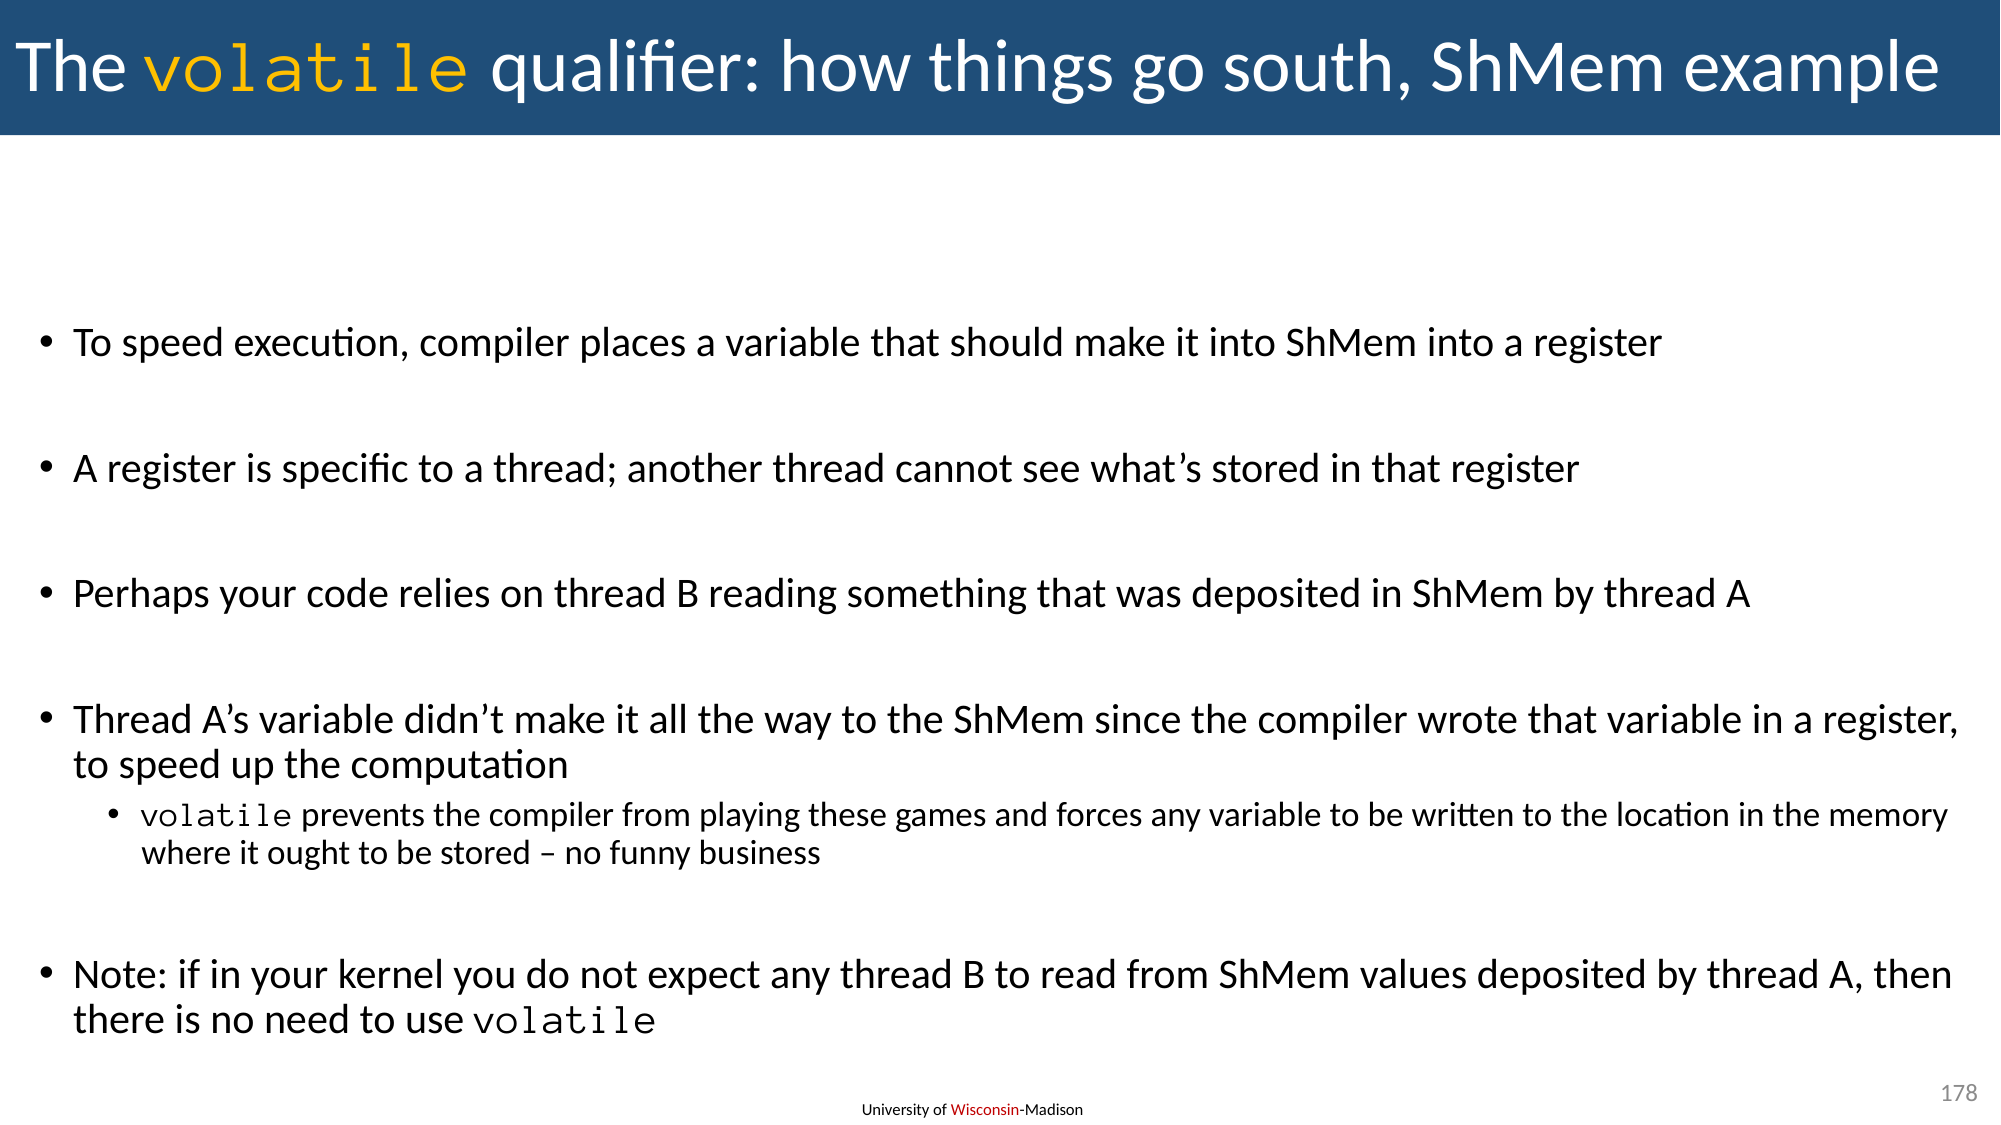

# The volatile qualifier: how things go south, ShMem example

To speed execution, compiler places a variable that should make it into ShMem into a register

A register is specific to a thread; another thread cannot see what’s stored in that register

Perhaps your code relies on thread B reading something that was deposited in ShMem by thread A

Thread A’s variable didn’t make it all the way to the ShMem since the compiler wrote that variable in a register, to speed up the computation
volatile prevents the compiler from playing these games and forces any variable to be written to the location in the memory where it ought to be stored – no funny business

Note: if in your kernel you do not expect any thread B to read from ShMem values deposited by thread A, then there is no need to use volatile
178